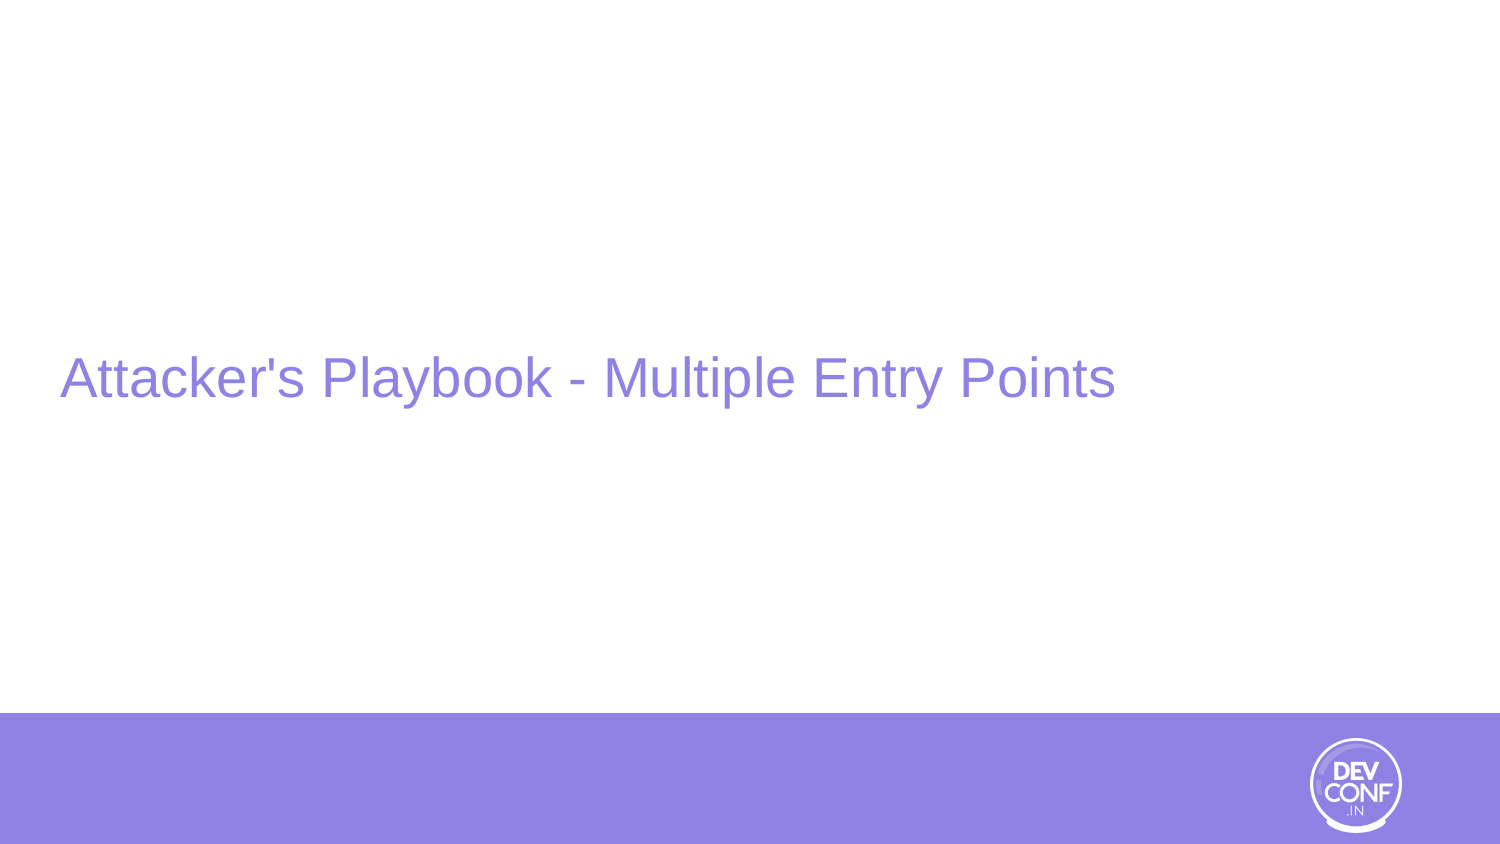

# Attacker's Playbook - Multiple Entry Points